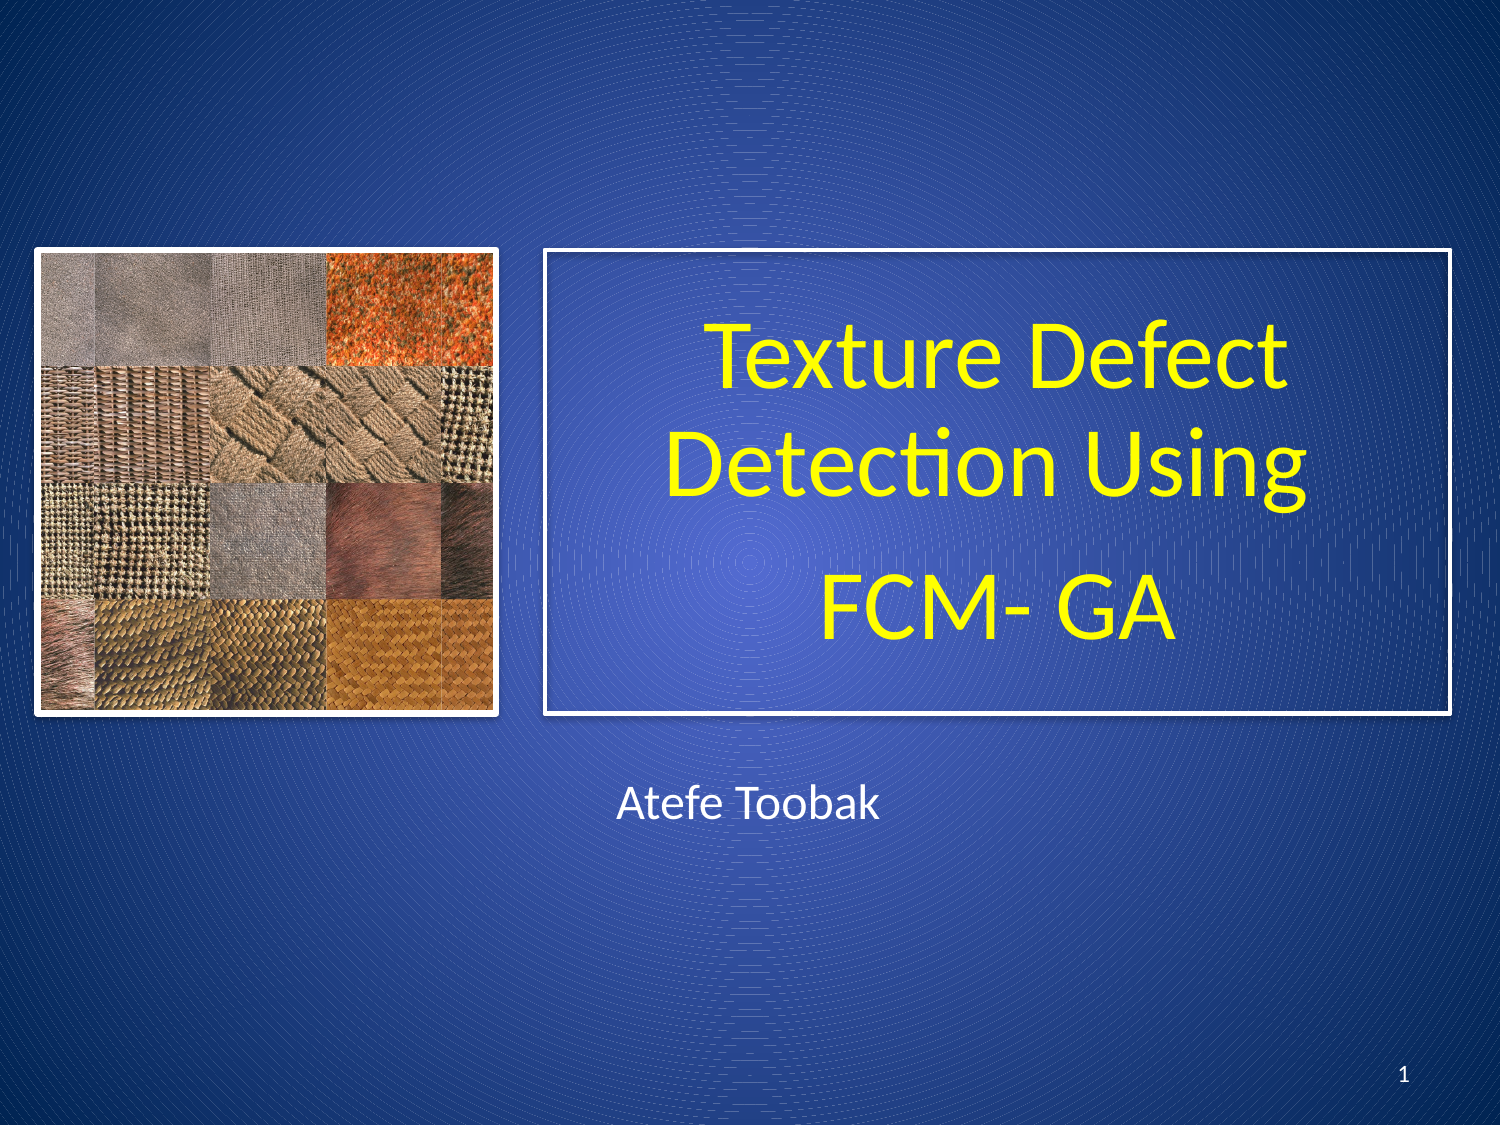

Texture Defect Detection Using
FCM- GA

Atefe Toobak

1